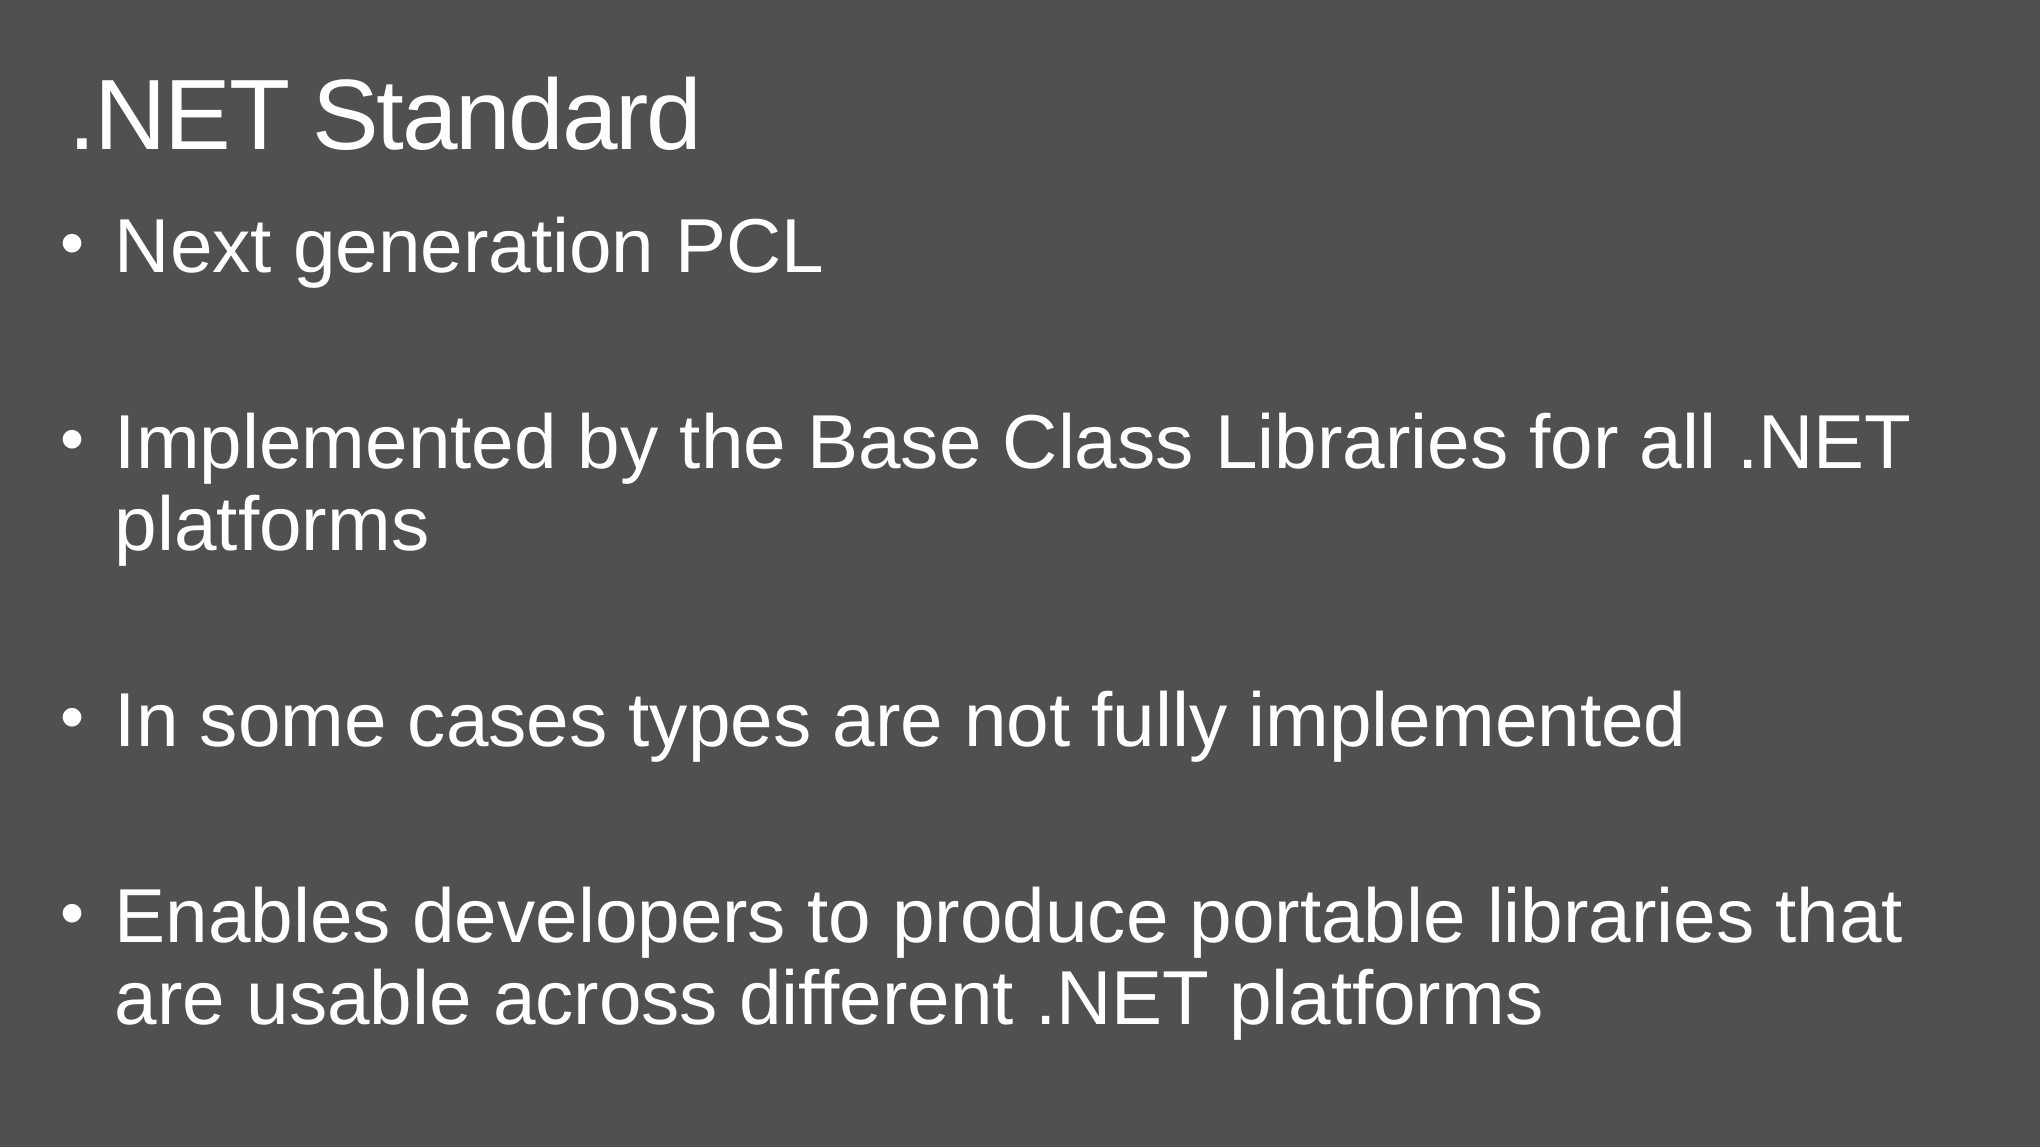

# .NET Standard
Next generation PCL

Implemented by the Base Class Libraries for all .NET platforms

In some cases types are not fully implemented

Enables developers to produce portable libraries that are usable across different .NET platforms